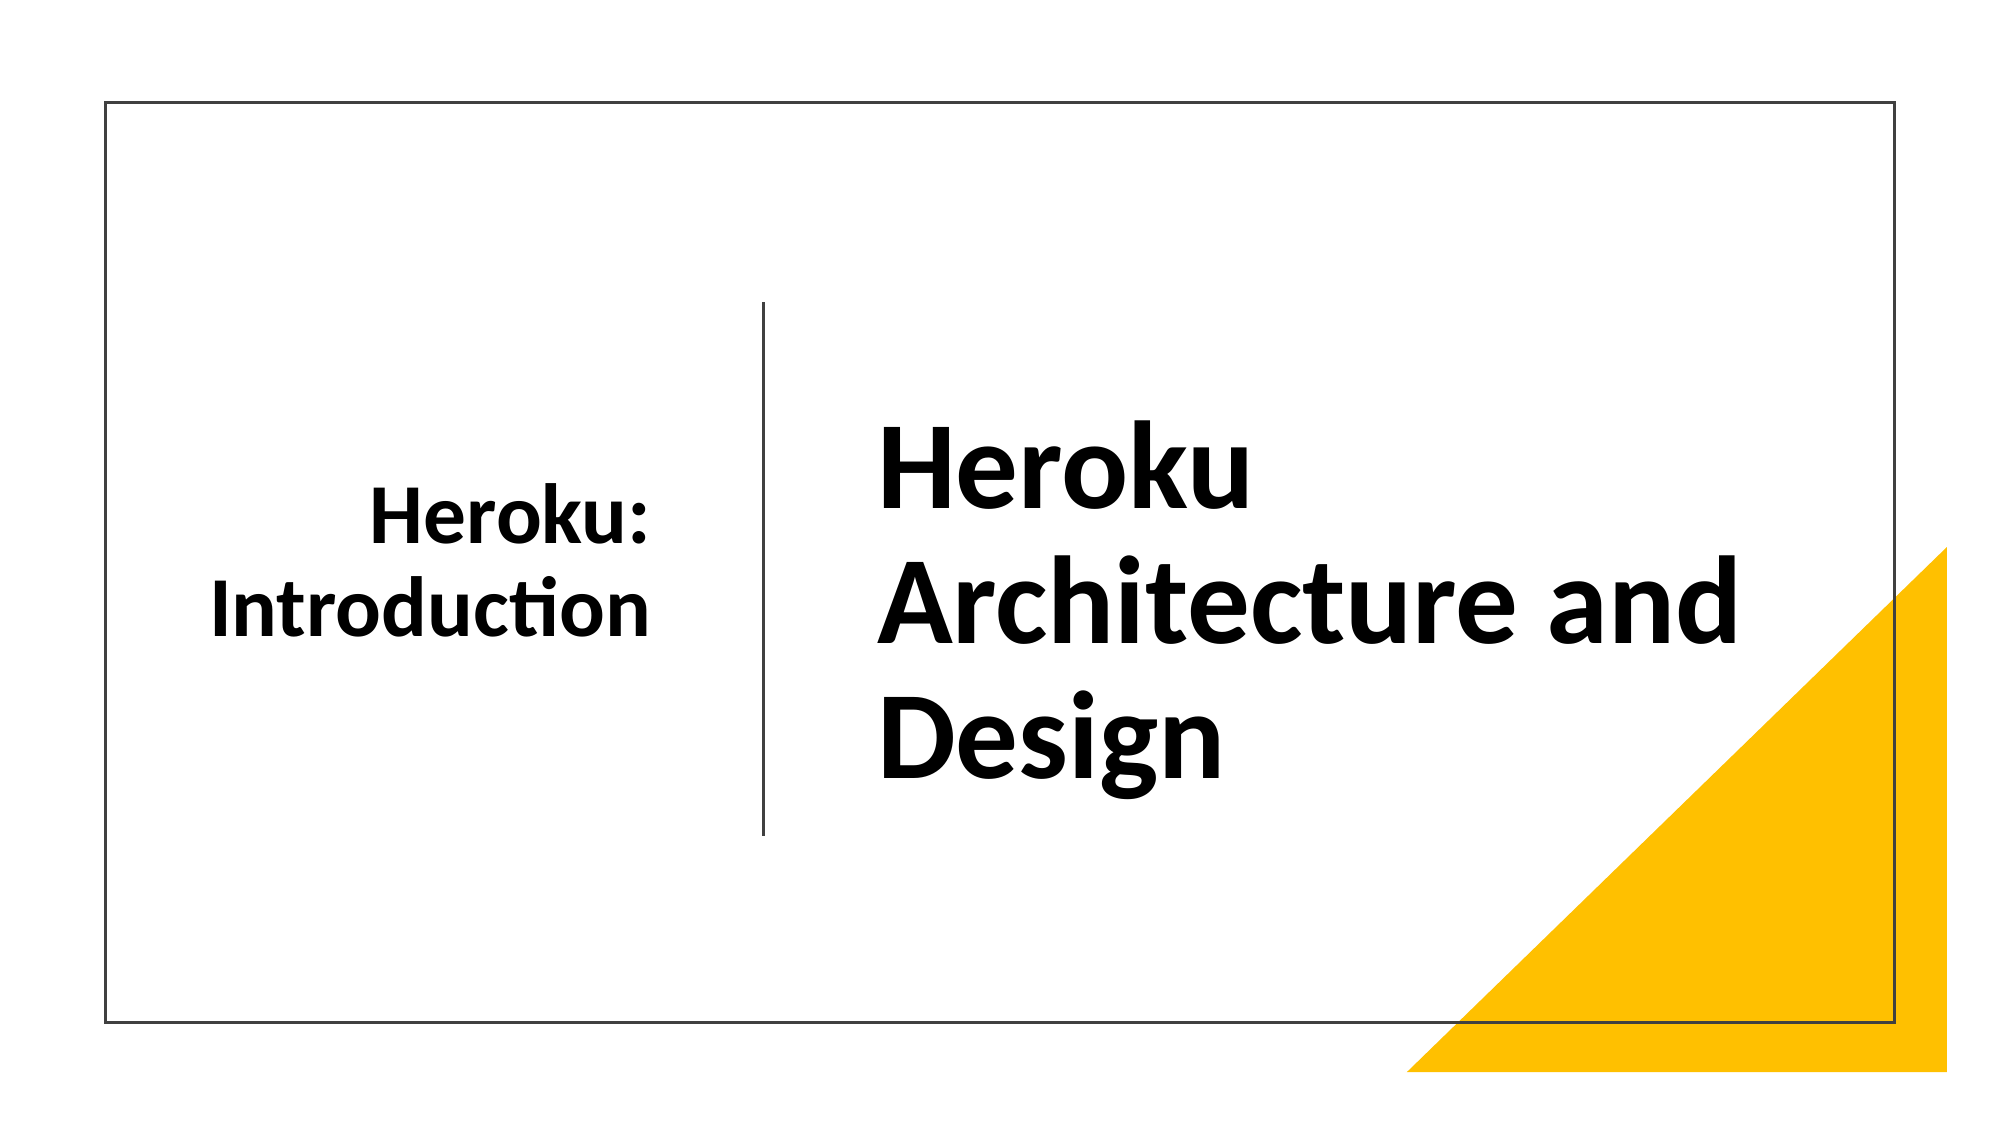

# Heroku: Introduction

Heroku Architecture and Design